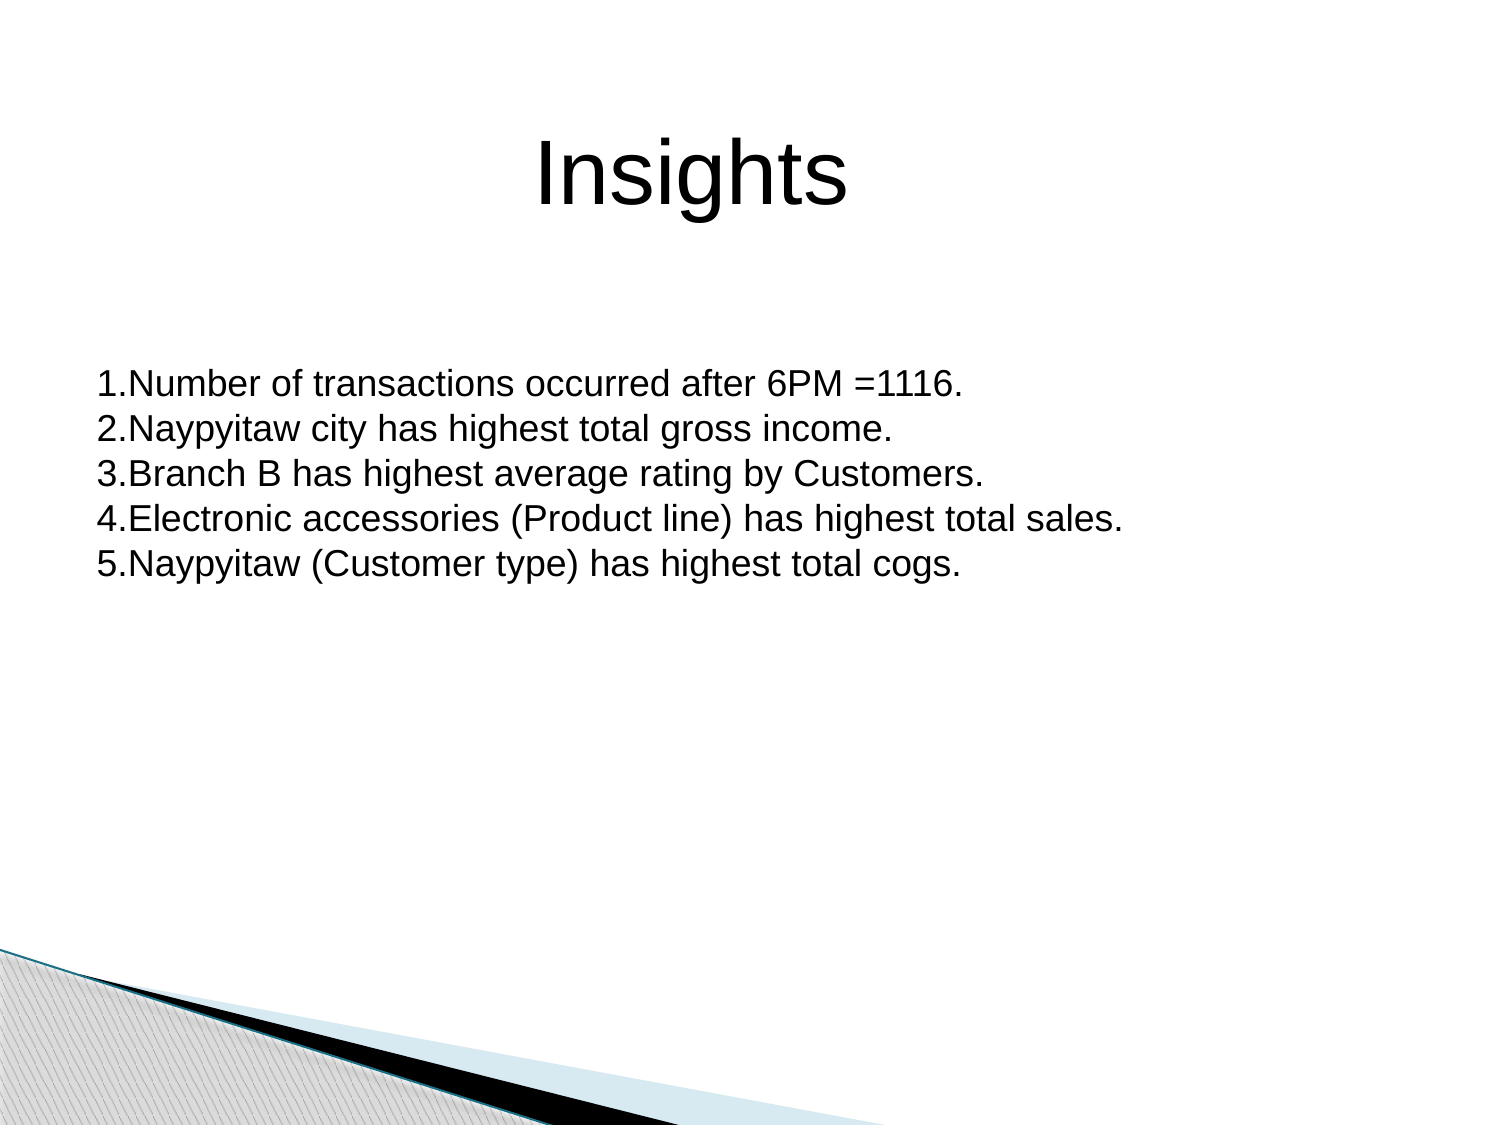

Insights
1.Number of transactions occurred after 6PM =1116.
2.Naypyitaw city has highest total gross income.
3.Branch B has highest average rating by Customers.
4.Electronic accessories (Product line) has highest total sales.
5.Naypyitaw (Customer type) has highest total cogs.